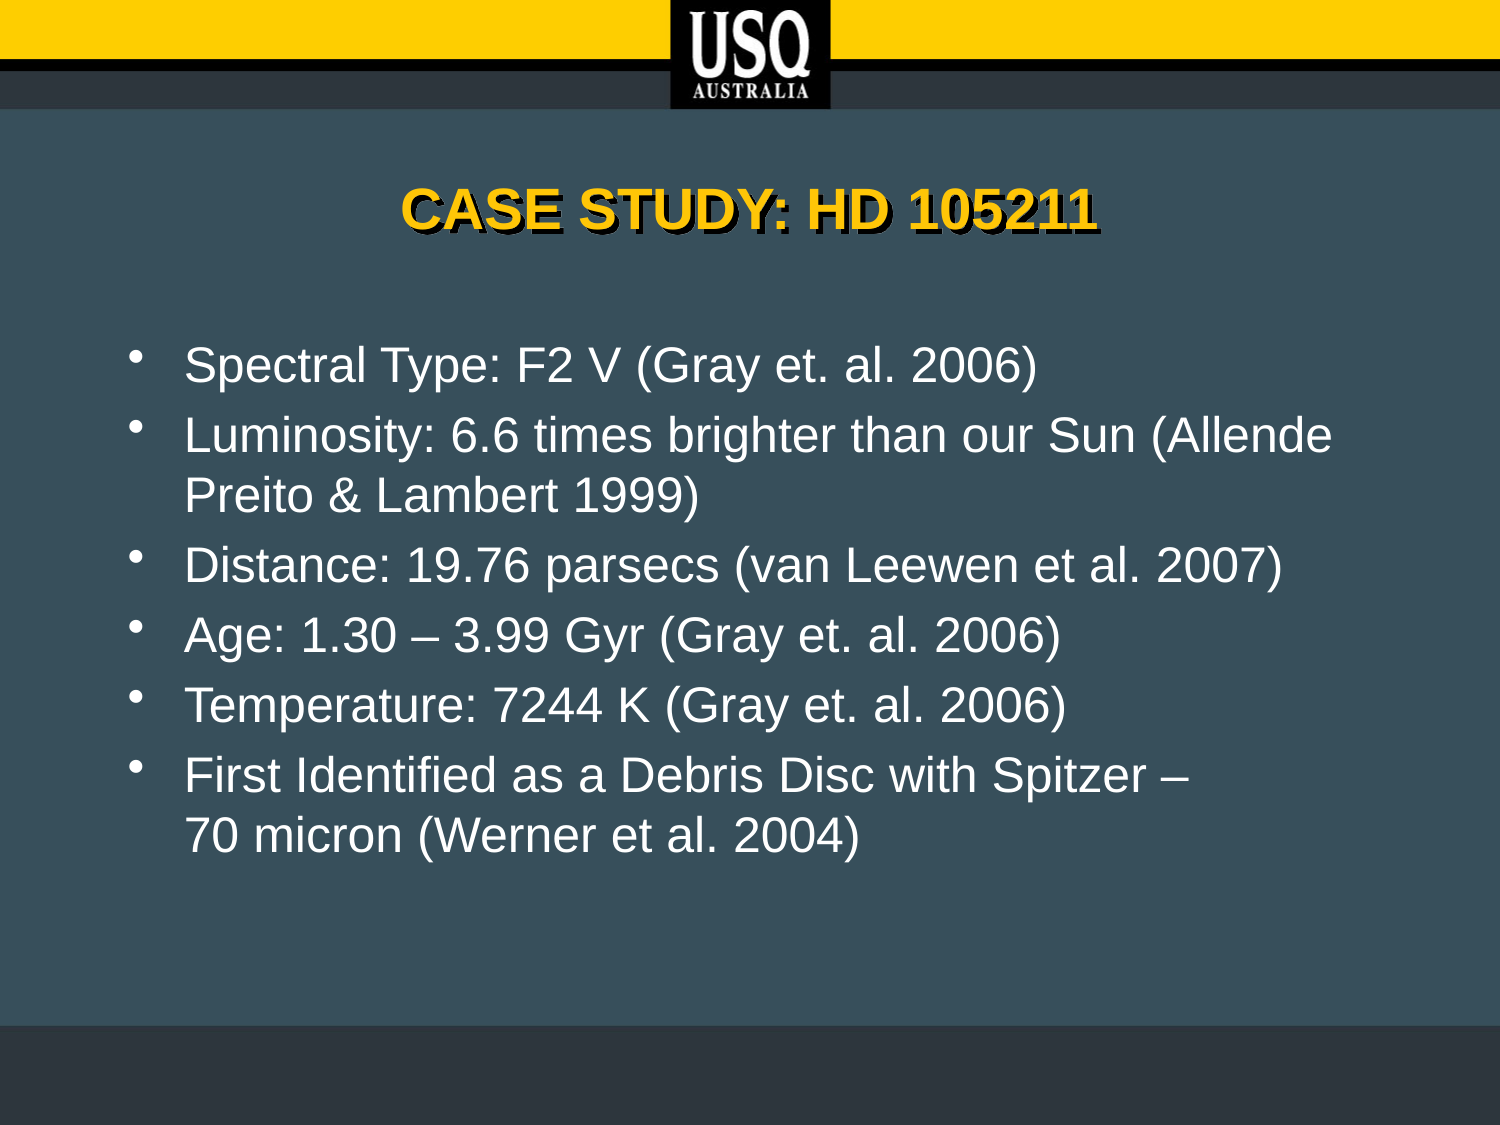

# CASE STUDY: HD 105211
Spectral Type: F2 V (Gray et. al. 2006)
Luminosity: 6.6 times brighter than our Sun (Allende Preito & Lambert 1999)
Distance: 19.76 parsecs (van Leewen et al. 2007)
Age: 1.30 – 3.99 Gyr (Gray et. al. 2006)
Temperature: 7244 K (Gray et. al. 2006)
First Identified as a Debris Disc with Spitzer –
70 micron (Werner et al. 2004)